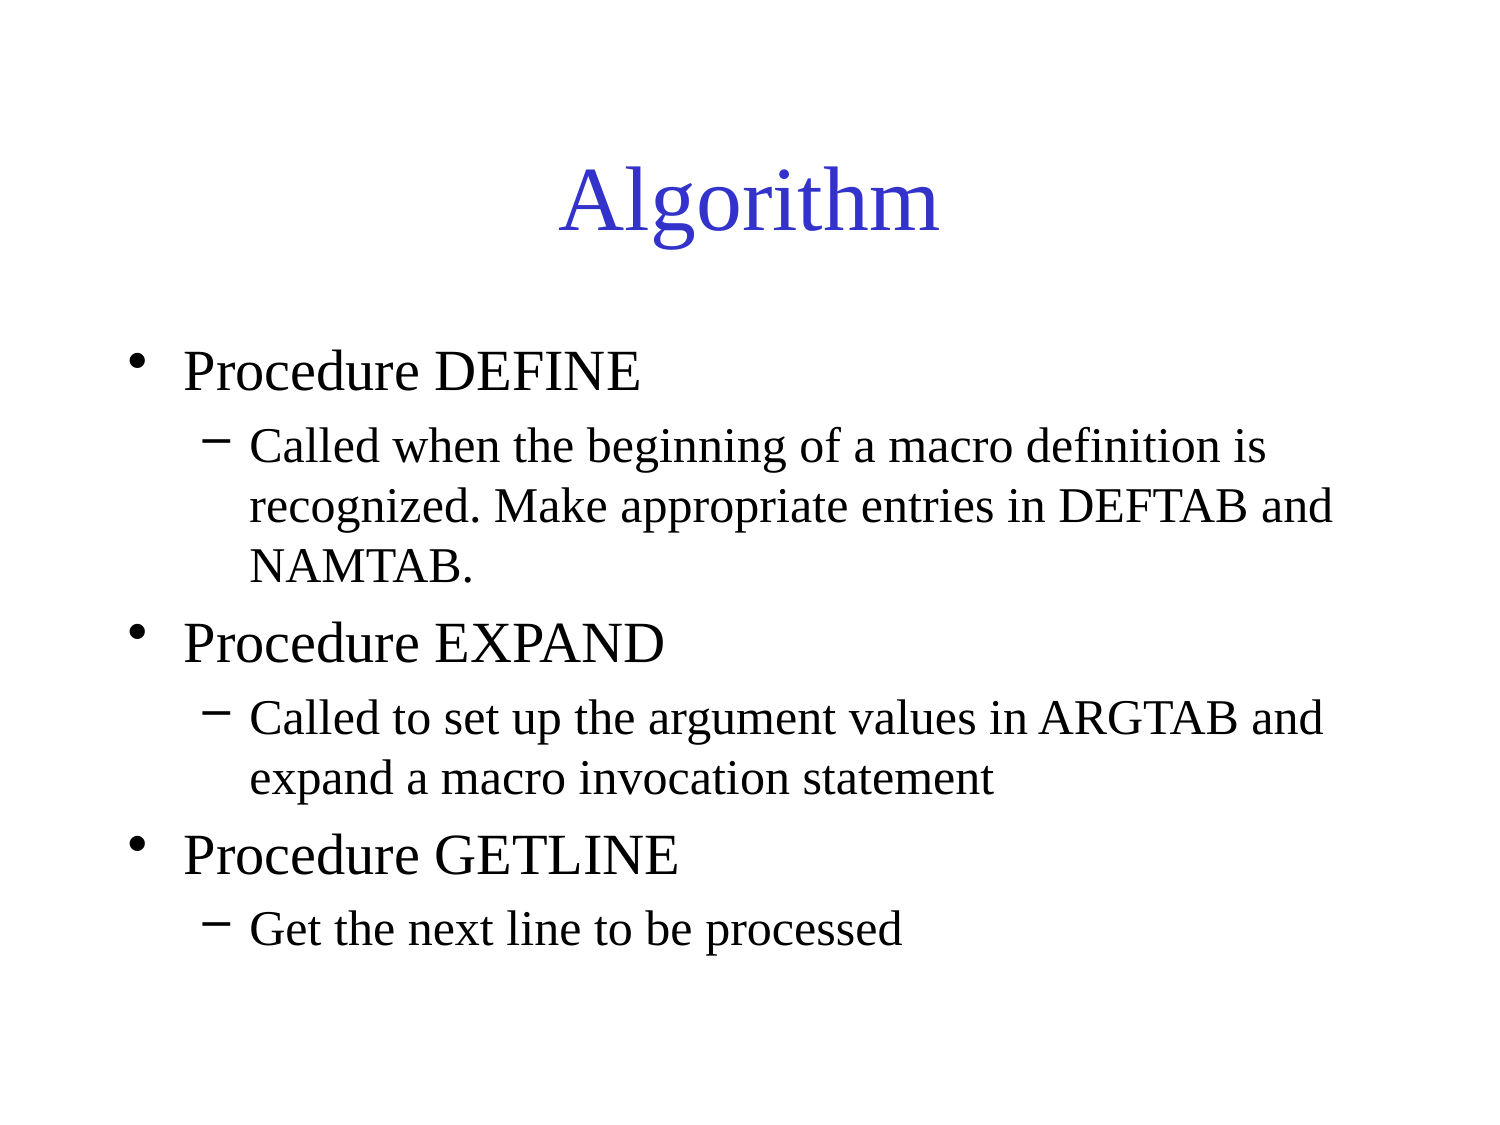

# Algorithm
Procedure DEFINE
Called when the beginning of a macro definition is recognized. Make appropriate entries in DEFTAB and NAMTAB.
Procedure EXPAND
Called to set up the argument values in ARGTAB and expand a macro invocation statement
Procedure GETLINE
Get the next line to be processed